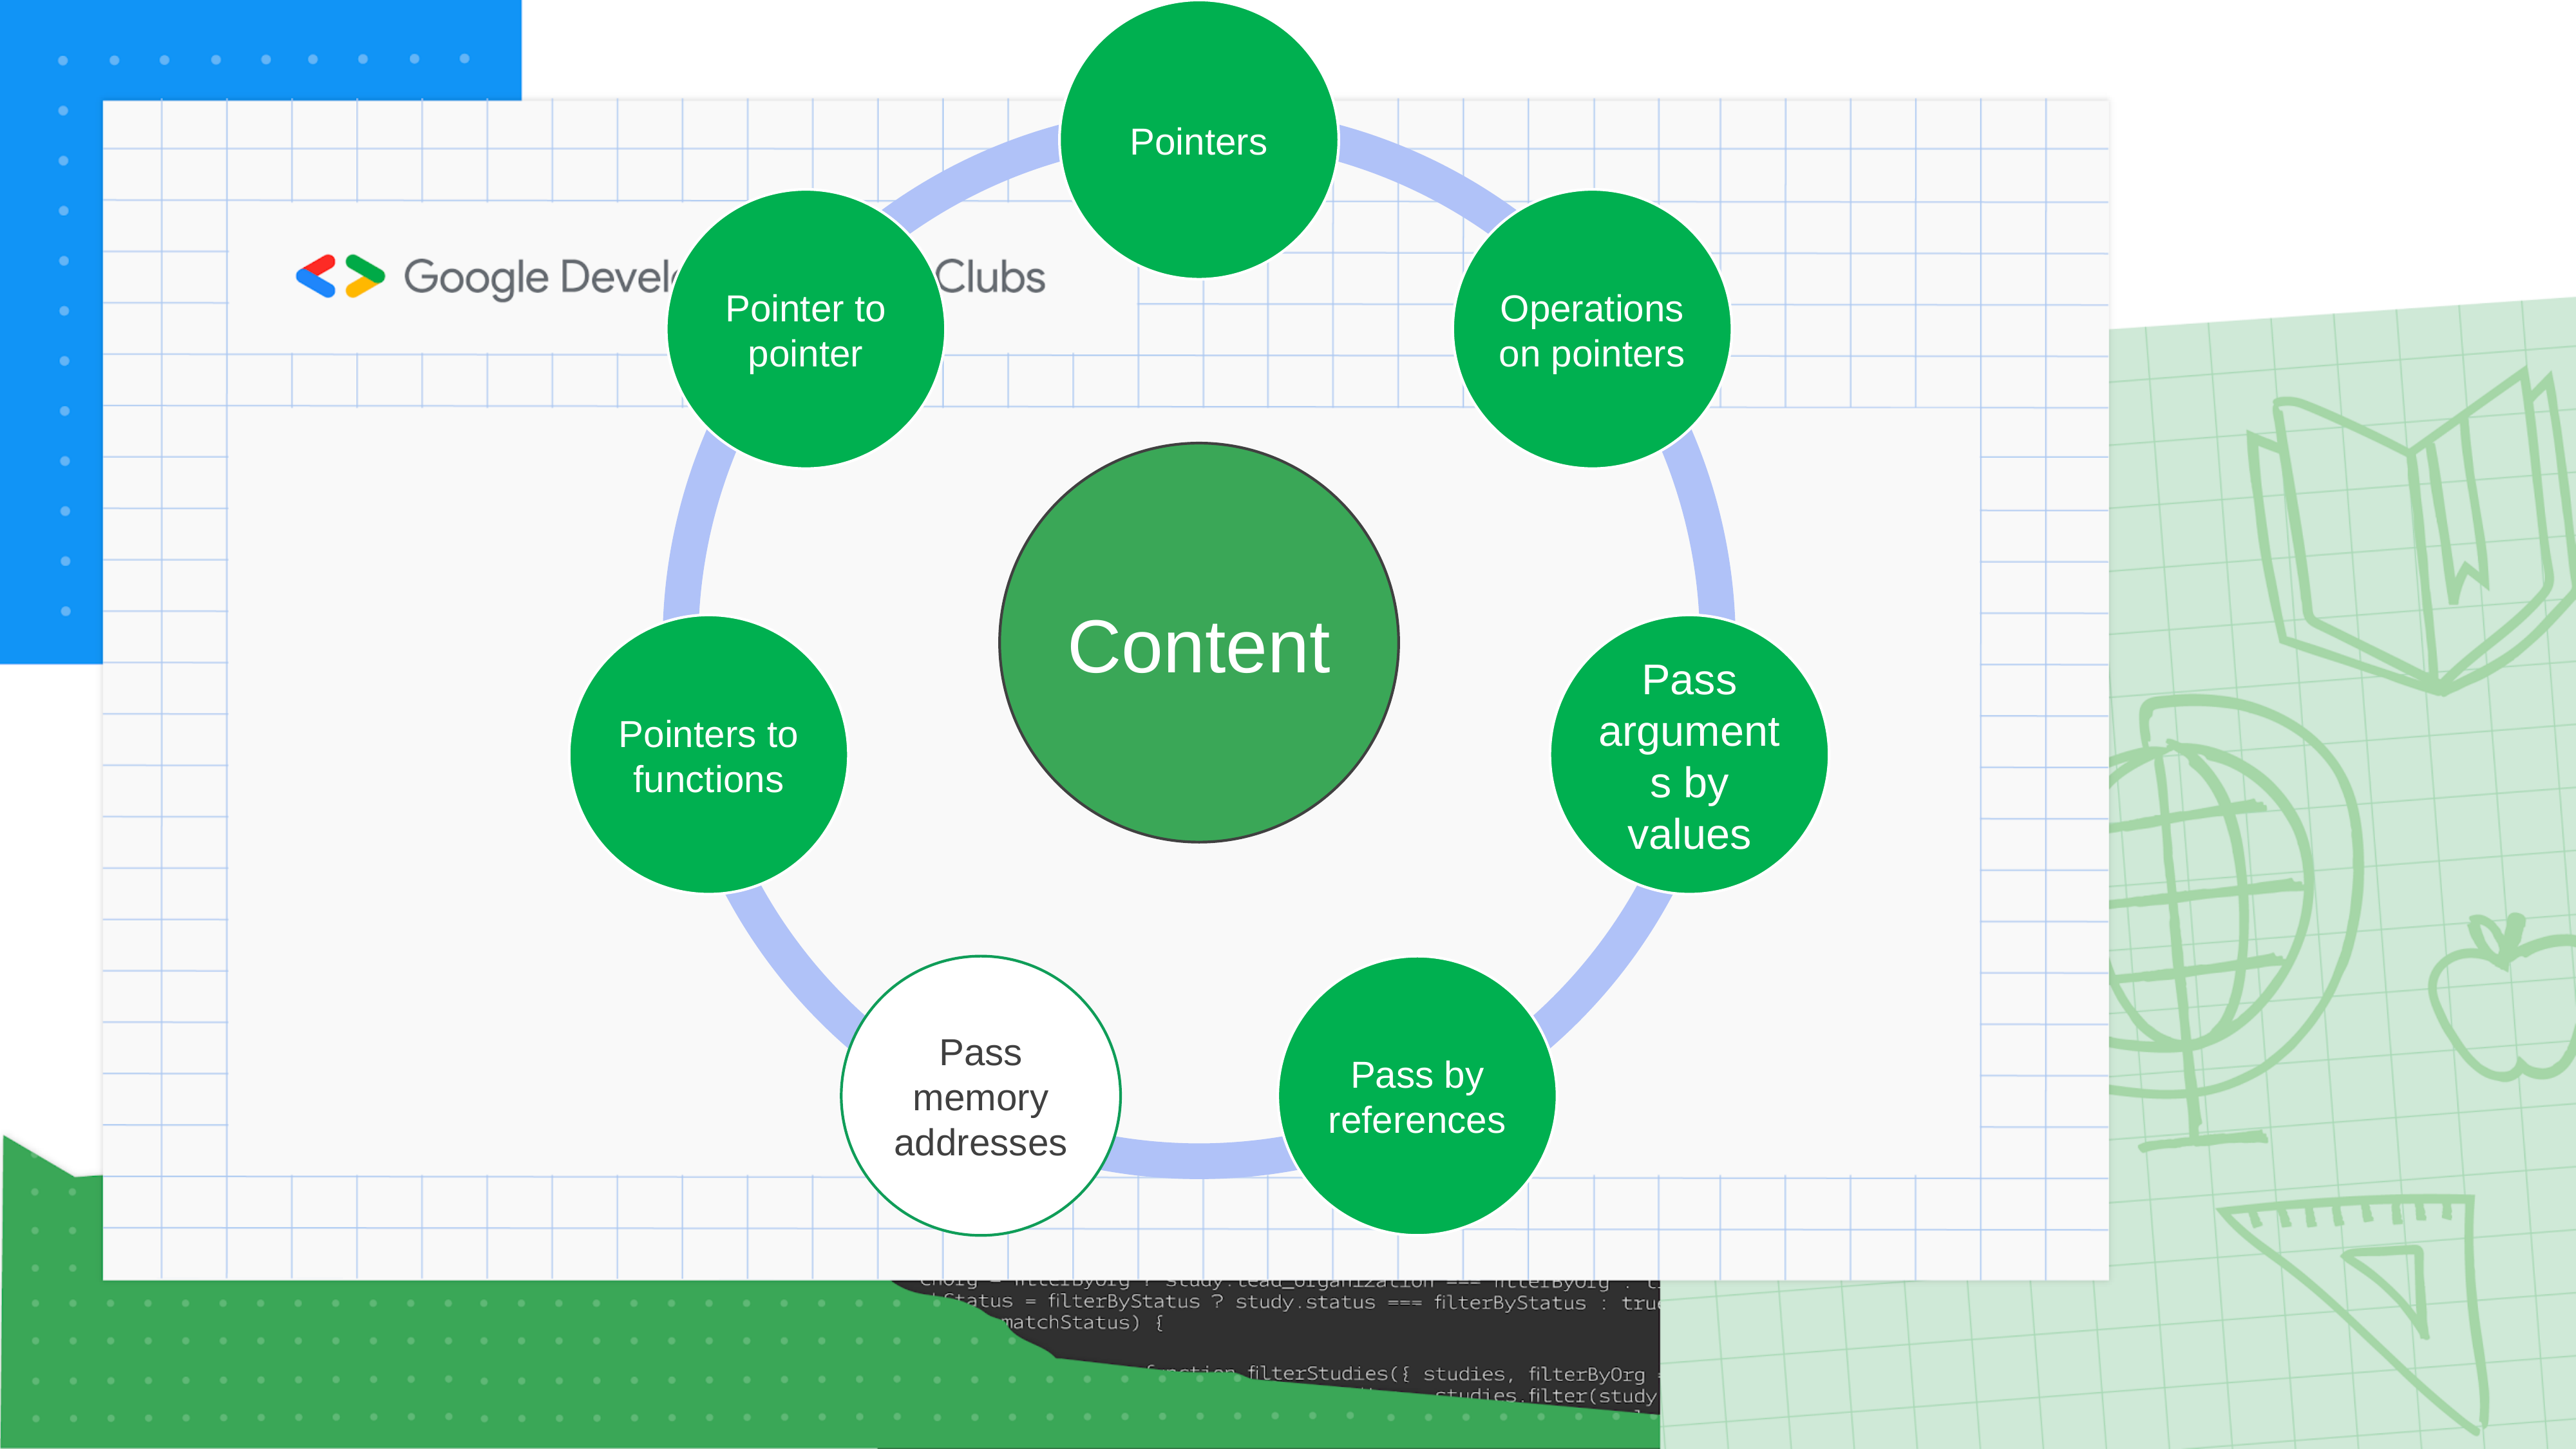

Content
Pointers
Operations on pointers
Pass arguments by values
Pass by references
Pass memory addresses
Pointers to functions
Pointer to pointer